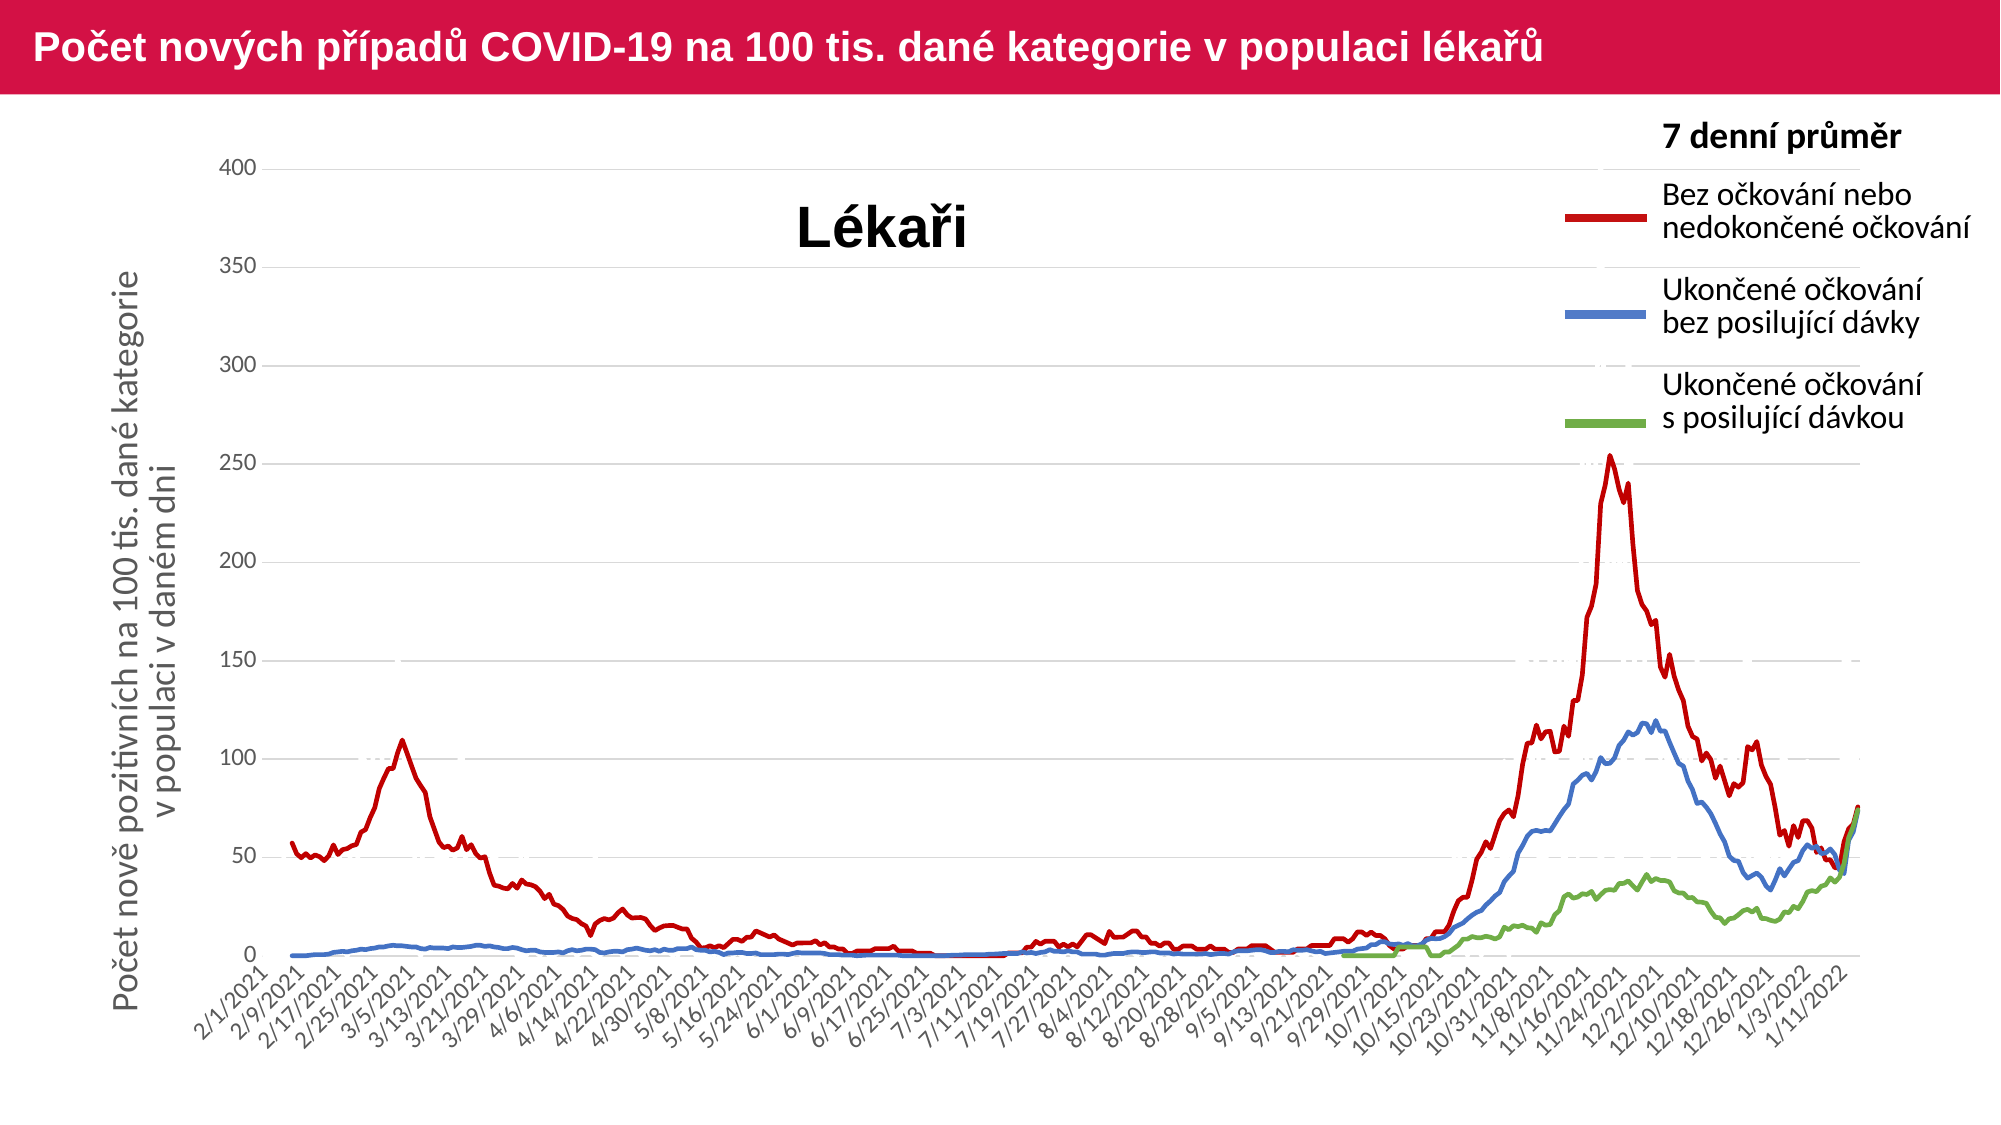

# Počet nových případů COVID-19 na 100 tis. dané kategorie v populaci lékařů
| 7 denní průměr |
| --- |
| Bez očkování nebo nedokončené očkování |
| Ukončené očkování bez posilující dávky |
| Ukončené očkování s posilující dávkou |

### Chart

| Category | Bez očkování | Ukončené očkování - bez posilující dávky | Ukončené očkování - s posilující dávkou |
|---|---|---|---|
| 44228 | 81.159190783483 | 0.0 | None |
| 44229 | 64.303512579374 | 0.0 | None |
| 44230 | 55.003259452411 | 0.0 | None |
| 44231 | 78.186082877247 | 0.0 | None |
| 44232 | 53.769000103401 | 0.0 | None |
| 44233 | 35.35626637827 | 0.0 | None |
| 44234 | 33.474203941587 | 0.0 | None |
| 44235 | 42.699459851832 | 0.0 | None |
| 44236 | 50.38335158817 | 0.0 | None |
| 44237 | 69.658225288182 | 0.0 | None |
| 44238 | 62.517365934981 | 1.94897581321 | None |
| 44239 | 64.780824875836 | 1.949089775075 | None |
| 44240 | 28.942861966667 | 0.0 | None |
| 44241 | 19.386419812921 | 0.0 | None |
| 44242 | 60.204695966285 | 1.949431740647 | None |
| 44243 | 89.016887027097 | 5.848523247879 | None |
| 44244 | 35.404978484666 | 1.949621773375 | None |
| 44245 | 79.890435973522 | 3.899471621595 | None |
| 44246 | 68.387250237868 | 0.0 | None |
| 44247 | 39.005070659185 | 3.899927851334 | None |
| 44248 | 24.155318699236 | 1.95007800312 | None |
| 44249 | 104.114083796062 | 5.850576281763 | None |
| 44250 | 98.106543706465 | 3.900612396146 | None |
| 44251 | 77.80258439889 | 5.851260946734 | None |
| 44252 | 115.396719935657 | 5.851603339314 | None |
| 44253 | 136.902402997442 | 3.901297181312 | None |
| 44254 | 76.042873696407 | 3.901525496469 | None |
| 44255 | 58.019363962722 | 5.852630757525 | None |
| 44256 | 103.950103950103 | 7.803964413922 | None |
| 44257 | 155.073943795151 | 1.951143370014 | None |
| 44258 | 122.628856102701 | 5.853772756541 | None |
| 44259 | 69.959967352015 | 3.902591320636 | None |
| 44260 | 90.611826813221 | 1.951333736608 | None |
| 44261 | 31.564411126454 | 3.902667473217 | None |
| 44262 | 31.616804331502 | 0.0 | None |
| 44263 | 79.798906754977 | 5.854115443156 | None |
| 44264 | 68.703524086647 | 7.805639574592 | None |
| 44265 | 77.522542739401 | 3.902895948794 | None |
| 44266 | 24.697456162015 | 3.902895948794 | None |
| 44267 | 70.771408351026 | 1.951486056632 | None |
| 44268 | 37.490627343164 | 1.951486056632 | None |
| 44269 | 16.672919011295 | 5.85457242106 | None |
| 44270 | 88.09463881198 | 3.903124451123 | None |
| 44271 | 109.774118640489 | 7.806248902246 | None |
| 44272 | 29.740408718188 | 5.854800936768 | None |
| 44273 | 42.744176106005 | 5.854915201311 | None |
| 44274 | 38.886968544763 | 5.854915201311 | None |
| 44275 | 21.612275772638 | 1.951676490105 | None |
| 44276 | 21.618817018332 | 1.951676490105 | None |
| 44277 | 30.51571559353 | 5.855143743778 | None |
| 44278 | 65.835674157303 | 3.903505347802 | None |
| 44279 | 26.538104294749 | 3.903505347802 | None |
| 44280 | 35.757386135073 | 1.951790768029 | None |
| 44281 | 36.217121644257 | 5.855372304089 | None |
| 44282 | 40.829288209408 | 5.855486590935 | None |
| 44283 | 4.552282969909 | 0.0 | None |
| 44284 | 59.993539157321 | 0.0 | None |
| 44285 | 51.51259717149 | 0.0 | None |
| 44286 | 23.772167546236 | 5.855715178013 | None |
| 44287 | 28.975708697541 | 1.951866960747 | None |
| 44288 | 19.756989034871 | 0.0 | None |
| 44289 | 14.849279809929 | 3.903429162519 | None |
| 44290 | 19.831432821021 | 0.0 | None |
| 44291 | 25.155966995371 | 0.0 | None |
| 44292 | 46.009917693369 | 1.951524140353 | None |
| 44293 | 10.43242397371 | 1.951447974397 | None |
| 44294 | 5.322546306152 | 9.756859071927 | None |
| 44295 | 10.916434692429 | 3.902591320636 | None |
| 44296 | 10.961907371882 | 0.0 | None |
| 44297 | 5.496317467296 | 1.951181440362 | None |
| 44298 | 16.760712888988 | 3.902210602306 | None |
| 44299 | 11.387576154415 | 1.951029167886 | None |
| 44300 | 52.158794552303 | 0.0 | None |
| 44301 | 17.760937777514 | 0.0 | None |
| 44302 | 17.862459065197 | 1.95083886071 | None |
| 44303 | 5.990176111177 | 3.901525496469 | None |
| 44304 | 12.017064231208 | 3.901373283395 | None |
| 44305 | 36.120642947444 | 3.901221082198 | None |
| 44306 | 24.536866642129 | 0.0 | None |
| 44307 | 31.111940762864 | 7.801985605336 | None |
| 44308 | 6.330315882762 | 1.950420315578 | None |
| 44309 | 19.311232700354 | 5.851032707272 | None |
| 44310 | 6.477522995206 | 0.0 | None |
| 44311 | 6.498992656138 | 0.0 | None |
| 44312 | 13.139741147099 | 1.95015406217 | None |
| 44313 | 6.640106241699 | 3.90015600624 | None |
| 44314 | 40.333422963162 | 1.950001950001 | None |
| 44315 | 13.603591348115 | 9.749629514078 | None |
| 44316 | 20.678246484698 | 1.94984986156 | None |
| 44317 | 6.907031357922 | 0.0 | None |
| 44318 | 0.0 | 5.84966364434 | None |
| 44319 | 6.965243435258 | 1.949963925667 | None |
| 44320 | 7.020007020007 | 3.900003900003 | None |
| 44321 | 7.05965407695 | 7.80031201248 | None |
| 44322 | 0.0 | 0.0 | None |
| 44323 | 0.0 | 0.0 | None |
| 44324 | 7.173601147776 | 0.0 | None |
| 44325 | 7.182360123536 | 0.0 | None |
| 44326 | 0.0 | 3.900688471515 | None |
| 44327 | 14.442518775274 | 0.0 | None |
| 44328 | 0.0 | 0.0 | None |
| 44329 | 14.582573824279 | 5.851603339314 | None |
| 44330 | 14.663831659212 | 0.0 | None |
| 44331 | 7.338372349012 | 1.950648590656 | None |
| 44332 | 0.0 | 0.0 | None |
| 44333 | 14.739479696366 | 0.0 | None |
| 44334 | 14.781966001478 | 0.0 | None |
| 44335 | 22.228808535862 | 1.950876919175 | None |
| 44336 | 7.428868583314 | 0.0 | None |
| 44337 | 7.47104968248 | 0.0 | None |
| 44338 | 0.0 | 1.951029167886 | None |
| 44339 | 7.496251874062 | 0.0 | None |
| 44340 | 0.0 | 1.951143370014 | None |
| 44341 | 7.545461404964 | 0.0 | None |
| 44342 | 15.138899402013 | 0.0 | None |
| 44343 | 0.0 | 3.902667473217 | None |
| 44344 | 15.26135062953 | 3.902743628771 | None |
| 44345 | 0.0 | 0.0 | None |
| 44346 | 7.694675284702 | 0.0 | None |
| 44347 | 0.0 | 1.951524140353 | None |
| 44348 | 15.635994058322 | 0.0 | None |
| 44349 | 0.0 | 0.0 | None |
| 44350 | 7.975117632985 | 1.951752673901 | None |
| 44351 | 0.0 | 0.0 | None |
| 44352 | 0.0 | 0.0 | None |
| 44353 | 0.0 | 0.0 | None |
| 44354 | 0.0 | 0.0 | None |
| 44355 | 0.0 | 0.0 | None |
| 44356 | 0.0 | 0.0 | None |
| 44357 | 16.719612104999 | 0.0 | None |
| 44358 | None | None | None |
| 44359 | 0.0 | 1.95232424201 | None |
| 44360 | 0.0 | 0.0 | None |
| 44361 | 8.547008547008 | 0.0 | None |
| 44362 | None | None | None |
| 44363 | 0.0 | 0.0 | None |
| 44364 | 0.0 | 0.0 | None |
| 44365 | 8.812125484666 | 0.0 | None |
| 44366 | 0.0 | 0.0 | None |
| 44367 | 0.0 | 0.0 | None |
| 44368 | None | None | None |
| 44369 | 0.0 | 0.0 | None |
| 44370 | 0.0 | 0.0 | None |
| 44371 | 0.0 | 0.0 | None |
| 44372 | None | None | None |
| 44373 | 0.0 | 0.0 | None |
| 44374 | 0.0 | 0.0 | None |
| 44375 | 0.0 | 0.0 | None |
| 44376 | 0.0 | 0.0 | None |
| 44377 | None | None | None |
| 44378 | 0.0 | 1.953506544246 | None |
| 44379 | 0.0 | 0.0 | None |
| 44380 | None | None | None |
| 44381 | 0.0 | 1.953163147717 | None |
| 44382 | 0.0 | 0.0 | None |
| 44383 | 0.0 | 0.0 | None |
| 44384 | 0.0 | 0.0 | None |
| 44385 | 0.0 | 0.0 | None |
| 44386 | 0.0 | 3.905182176748 | None |
| 44387 | 0.0 | 0.0 | None |
| 44388 | None | None | None |
| 44389 | 0.0 | 3.904572254109 | None |
| 44390 | 10.03411599438 | 0.0 | None |
| 44391 | 0.0 | 0.0 | None |
| 44392 | 0.0 | 0.0 | None |
| 44393 | 0.0 | 5.855486590935 | None |
| 44394 | 20.519134092541 | 0.0 | None |
| 44395 | 0.0 | 1.951600312256 | None |
| 44396 | 20.529665366454 | 0.0 | None |
| 44397 | 0.0 | 3.902743628771 | None |
| 44398 | 10.328444536252 | 1.951295660318 | None |
| 44399 | 0.0 | 7.804725761448 | None |
| 44400 | 0.0 | 0.0 | None |
| 44401 | 0.0 | 0.0 | None |
| 44402 | 10.47559187094 | 0.0 | None |
| 44403 | 10.528532322594 | 3.901449388447 | None |
| 44404 | 10.58201058201 | 0.0 | None |
| 44405 | 0.0 | 1.950496401334 | None |
| 44406 | 21.388086835632 | 0.0 | None |
| 44407 | 21.516944593867 | 0.0 | None |
| 44408 | 0.0 | 0.0 | None |
| 44409 | 0.0 | 0.0 | None |
| 44410 | 0.0 | 0.0 | None |
| 44411 | 0.0 | 0.0 | None |
| 44412 | 43.907793633369 | 5.848751291599 | None |
| 44413 | 0.0 | 1.949431740647 | None |
| 44414 | 22.143489813994 | 0.0 | None |
| 44415 | 0.0 | 0.0 | None |
| 44416 | 11.095084877399 | 3.89795162642 | None |
| 44417 | 11.138338159946 | 1.948823884785 | None |
| 44418 | 0.0 | 0.0 | None |
| 44419 | 22.451728783116 | 3.89711613406 | None |
| 44420 | 0.0 | 1.948406203725 | None |
| 44421 | 0.0 | 1.948254364089 | None |
| 44422 | 0.0 | 0.0 | None |
| 44423 | 0.0 | 0.0 | None |
| 44424 | 22.760896779333 | 1.947798987144 | None |
| 44425 | 0.0 | 0.0 | None |
| 44426 | 0.0 | 0.0 | None |
| 44427 | 0.0 | 3.89468764605 | None |
| 44428 | 11.567379988432 | 0.0 | None |
| 44429 | 0.0 | 0.0 | None |
| 44430 | 0.0 | 0.0 | None |
| 44431 | 11.62250116225 | 1.946775166935 | None |
| 44432 | 0.0 | 0.0 | None |
| 44433 | 0.0 | 1.946472019464 | None |
| 44434 | 11.75917215428 | 0.0 | None |
| 44435 | 0.0 | 1.946168966389 | None |
| 44436 | 0.0 | 1.946017475236 | None |
| 44437 | 0.0 | 0.0 | None |
| 44438 | 0.0 | 0.0 | None |
| 44439 | 0.0 | 7.782252573007 | None |
| 44440 | 11.943150603129 | 5.83487309151 | None |
| 44441 | 11.981787682722 | 0.0 | None |
| 44442 | 0.0 | 1.943710153941 | None |
| 44443 | 12.026458208057 | 3.886211720814 | None |
| 44444 | 0.0 | 1.942501942501 | None |
| 44445 | 0.0 | 0.0 | None |
| 44446 | 0.0 | 3.882515093277 | None |
| 44447 | 0.0 | 0.0 | None |
| 44448 | 0.0 | 0.0 | None |
| 44449 | 0.0 | 5.818238237461 | None |
| 44450 | 12.116806009935 | 3.877547063727 | None |
| 44451 | 0.0 | 0.0 | None |
| 44452 | 0.0 | 7.750135627373 | None |
| 44453 | 12.116806009935 | 1.936933446966 | None |
| 44454 | 0.0 | 0.0 | 0.0 |
| 44455 | 0.0 | 1.935696173128 | None |
| 44456 | 12.113870381586 | 1.93513429832 | 0.0 |
| 44457 | 12.096286440062 | 0.0 | None |
| 44458 | 0.0 | 1.933861922258 | None |
| 44459 | 0.0 | 0.0 | 0.0 |
| 44460 | 12.065637065637 | 3.884702043353 | 0.0 |
| 44461 | 24.137098720733 | 1.946093217865 | 0.0 |
| 44462 | 0.0 | 3.899851805631 | 0.0 |
| 44463 | 12.086052695189 | 3.906021131574 | 0.0 |
| 44464 | 0.0 | 0.0 | 0.0 |
| 44465 | 12.045290291496 | 1.953201296925 | 0.0 |
| 44466 | 24.058703235895 | 7.839755399631 | 0.0 |
| 44467 | 12.023566189731 | 5.879355622623 | 0.0 |
| 44468 | 12.014898474107 | 3.939722249581 | 0.0 |
| 44469 | 12.025012025012 | 15.841584158415 | 0.0 |
| 44470 | 0.0 | 3.999520057593 | 0.0 |
| 44471 | 0.0 | 10.003601296466 | 0.0 |
| 44472 | 0.0 | 2.001120627551 | 0.0 |
| 44473 | 0.0 | 0.0 | 0.0 |
| 44474 | 0.0 | 4.061903407936 | 0.0 |
| 44475 | 12.070006035003 | 6.160290765724 | 31.104199066874 |
| 44476 | 12.105072025178 | 10.365057318766 | 0.0 |
| 44477 | 12.140342357654 | 10.556540832699 | 0.0 |
| 44478 | 0.0 | 2.11577522004 | 0.0 |
| 44479 | 0.0 | 2.116850127011 | 0.0 |
| 44480 | 0.0 | 6.406970784213 | 0.0 |
| 44481 | 24.313153415998 | 17.26146808786 | 0.0 |
| 44482 | 12.19363492257 | 13.08615049073 | 0.0 |
| 44483 | 36.630036630036 | 8.83255680438 | 0.0 |
| 44484 | 12.233912405187 | 11.23216893182 | 0.0 |
| 44485 | 0.0 | 9.013272043083 | 13.246787653993 |
| 44486 | 24.458847988259 | 13.540044682147 | 0.0 |
| 44487 | 48.947626040137 | 27.369765532341 | 12.367054167697 |
| 44488 | 61.289531747977 | 25.37251464686 | 11.657729074376 |
| 44489 | 24.54590083456 | 21.03934357248 | 21.843599825251 |
| 44490 | 36.891293654697 | 23.756354824915 | 0.0 |
| 44491 | 73.846153846153 | 24.284222540615 | 9.296272194849 |
| 44492 | 73.846153846153 | 19.496502814807 | 9.170946441672 |
| 44493 | 49.224710804824 | 19.538882375928 | 0.0 |
| 44494 | 86.345133834957 | 47.036688617121 | 17.322016282695 |
| 44495 | 37.032465127762 | 40.171734163549 | 8.256274768824 |
| 44496 | 74.110671936758 | 38.509922723421 | 15.395273650989 |
| 44497 | 86.537272839658 | 36.040674475479 | 7.63417054737 |
| 44498 | 99.095751269664 | 62.704114957544 | 43.891733723482 |
| 44499 | 86.751766018093 | 39.289643250039 | 0.0 |
| 44500 | 24.783147459727 | 36.758914036653 | 14.427932477276 |
| 44501 | 161.37040714995 | 111.624940200924 | 13.966480446927 |
| 44502 | 149.049807477332 | 67.447256245615 | 13.442667025137 |
| 44503 | 149.290868375217 | 71.373668606566 | 6.445375443119 |
| 44504 | 87.27091385114 | 53.366289357638 | 6.120700208103 |
| 44505 | 162.60162601626 | 66.618392469225 | 28.710881424059 |
| 44506 | 37.565740045078 | 34.907059952875 | 34.166619213028 |
| 44507 | 50.100200400801 | 40.832993058391 | 5.665401393688 |
| 44508 | 163.193572683906 | 109.363915819342 | 16.571838921725 |
| 44509 | 75.500188750471 | 93.051178147981 | 48.337719533809 |
| 44510 | 151.49602322939 | 97.736782627286 | 20.843103538116 |
| 44511 | 176.83465959328 | 77.716985824421 | 55.659565855386 |
| 44512 | 126.550240445456 | 86.380650734235 | 38.699690402476 |
| 44513 | 164.661177960734 | 105.990043359563 | 19.237243303034 |
| 44514 | 50.697084917617 | 54.699314649763 | 9.593706528517 |
| 44515 | 254.291163382072 | 127.135219715738 | 28.236622899901 |
| 44516 | 280.361921753536 | 99.817002162701 | 45.728918968355 |
| 44517 | 191.570881226053 | 73.414088831047 | 31.883397859257 |
| 44518 | 256.213169356904 | 108.651364932771 | 26.704646608509 |
| 44519 | 411.999485000643 | 135.935866155454 | 55.964527099746 |
| 44520 | 232.138251225174 | 84.060102973626 | 34.237781391765 |
| 44521 | 154.95867768595 | 56.148231330713 | 12.809564474807 |
| 44522 | 207.119741100323 | 145.772594752186 | 25.222801412476 |
| 44523 | 207.468879668049 | 144.56612092956 | 70.120442171258 |
| 44524 | 142.931392931392 | 91.955714128075 | 32.357223750202 |
| 44525 | 326.115314375163 | 138.613119544449 | 35.690208986001 |
| 44526 | 196.360780206833 | 124.011781119206 | 38.308305240576 |
| 44527 | 65.522212029878 | 93.523497778816 | 19.051247856734 |
| 44528 | 104.9042748492 | 90.019569471624 | 41.737810662113 |
| 44529 | 184.210526315789 | 143.095635583114 | 52.344275779555 |
| 44530 | 158.604282315622 | 112.898673440587 | 44.27880890004 |
| 44531 | 158.814187400741 | 135.30135301353 | 43.623673113276 |
| 44532 | 159.362549800796 | 100.355425465189 | 28.591851322373 |
| 44533 | 160.235011349979 | 125.437951468489 | 38.230285336947 |
| 44534 | 147.019513499064 | 52.180719224246 | 13.844183712317 |
| 44535 | 26.766595289079 | 52.333187963366 | 10.360189246123 |
| 44536 | 134.44474321054 | 106.072659771943 | 44.432292022694 |
| 44537 | 121.457489878542 | 103.254769921436 | 43.910018239546 |
| 44538 | 67.86102062975 | 82.120534695925 | 26.702269692923 |
| 44539 | 122.866894197952 | 69.673463700125 | 29.656967739809 |
| 44540 | 151.119659293859 | 76.361380231947 | 22.639068564036 |
| 44541 | 68.785252441876 | 57.58710048949 | 12.889920082495 |
| 44542 | 55.073661021616 | 33.697588215472 | 6.431902235086 |
| 44543 | 110.527770102238 | 82.64864602071 | 15.976482617586 |
| 44544 | 55.470808487033 | 68.890857199094 | 22.194039315155 |
| 44545 | 111.374077683419 | 44.99100179964 | 25.113796892167 |
| 44546 | 69.812901424183 | 40.660736975857 | 9.321981231744 |
| 44547 | 98.190489549726 | 26.030820491461 | 39.821111315321 |
| 44548 | 112.343771942142 | 41.827878280874 | 15.27883880825 |
| 44549 | 42.164441321152 | 31.461381154632 | 18.305519114012 |
| 44550 | 126.814146822601 | 42.487652026129 | 30.287427688766 |
| 44551 | 184.031710079275 | 48.44700436023 | 27.054650393795 |
| 44552 | 99.30486593843 | 54.632867132867 | 14.909351145038 |
| 44553 | 99.587423531085 | 49.485896519491 | 23.774145616641 |
| 44554 | 14.31229426077 | 10.999890001099 | 2.971503283511 |
| 44555 | 71.68458781362 | 11.002915772679 | 14.856633486851 |
| 44556 | 14.351320321469 | 16.510731975784 | 11.883894352179 |
| 44557 | 43.208987469393 | 77.7820990055 | 26.605965648742 |
| 44558 | 86.730268863833 | 89.746466232892 | 35.298270384751 |
| 44559 | 115.942028985507 | 28.367184840576 | 40.941658137154 |
| 44560 | 43.674479545785 | 74.549833696524 | 20.360674810936 |
| 44561 | 87.757788503729 | 34.488704949129 | 26.148348295999 |
| 44562 | 29.342723004694 | 17.257248044178 | 5.810237638719 |
| 44563 | 73.496986623548 | 51.891143911439 | 37.733658423313 |
| 44564 | 44.267374944665 | 98.95227008149 | 60.683118534358 |
| 44565 | 59.30318754633 | 76.587722398963 | 40.227573127981 |
| 44566 | 29.79737783075 | 35.818757089129 | 37.125885309572 |
| 44567 | 59.763932466756 | 48.429081663538 | 39.729837107667 |
| 44568 | 44.890019452341 | 37.294878170064 | 30.847752320592 |
| 44569 | 29.971527049303 | 31.22853038536 | 30.7899009125 |
| 44570 | 45.02476361999 | 31.324395439168 | 22.36761169826 |
| 44571 | 45.16711833785 | 44.242194412842 | 78.003120124804 |
| 44572 | 151.103052281656 | 63.856960408684 | 88.770528184642 |
| 44573 | 75.838010010617 | 154.758834150116 | 129.870129870129 |
| 44574 | 76.103500761035 | 78.262570925454 | 79.768945124467 |
| 44575 | 106.70731707317 | 112.478496757972 | 90.250239299876 |
Lékaři